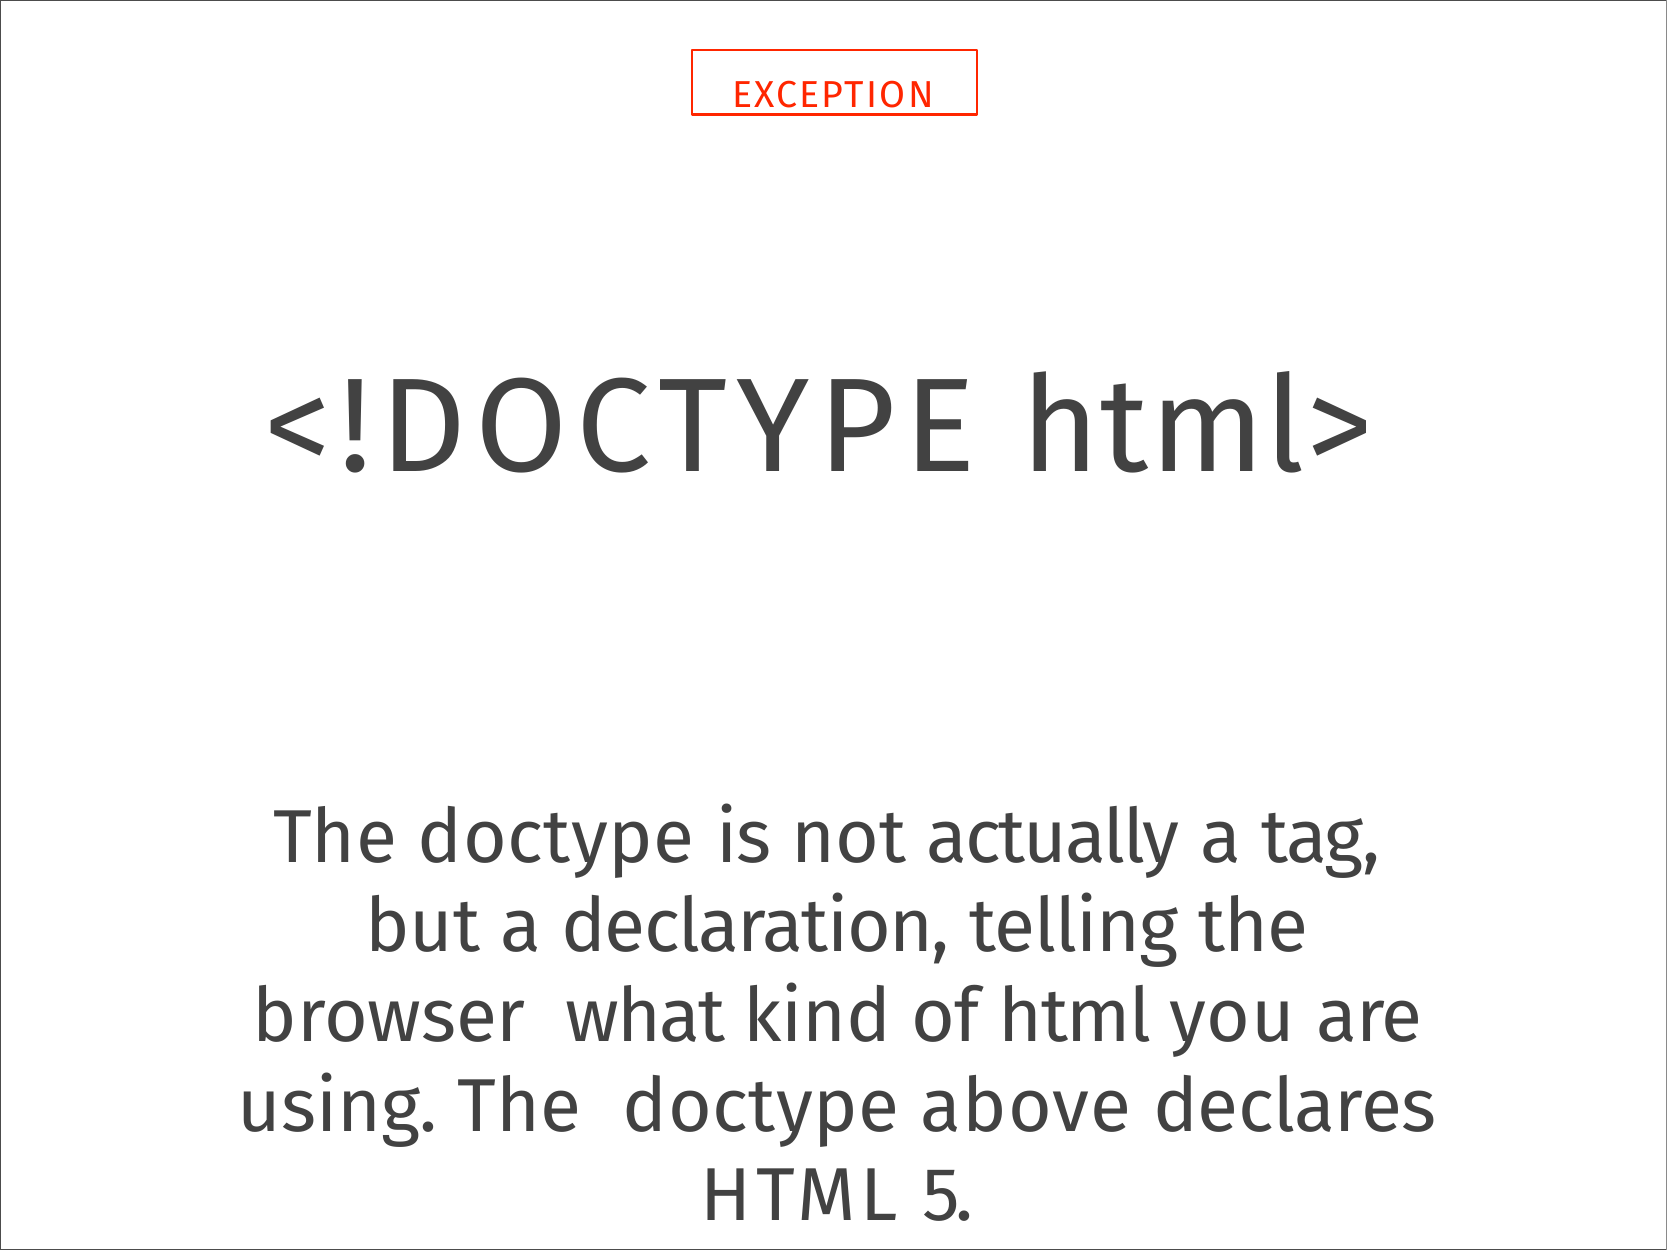

EXCEPTION
# <!DOCTYPE html>
The doctype is not actually a tag,  but a declaration, telling the browser  what kind of html you are using. The  doctype above declares HTML 5.